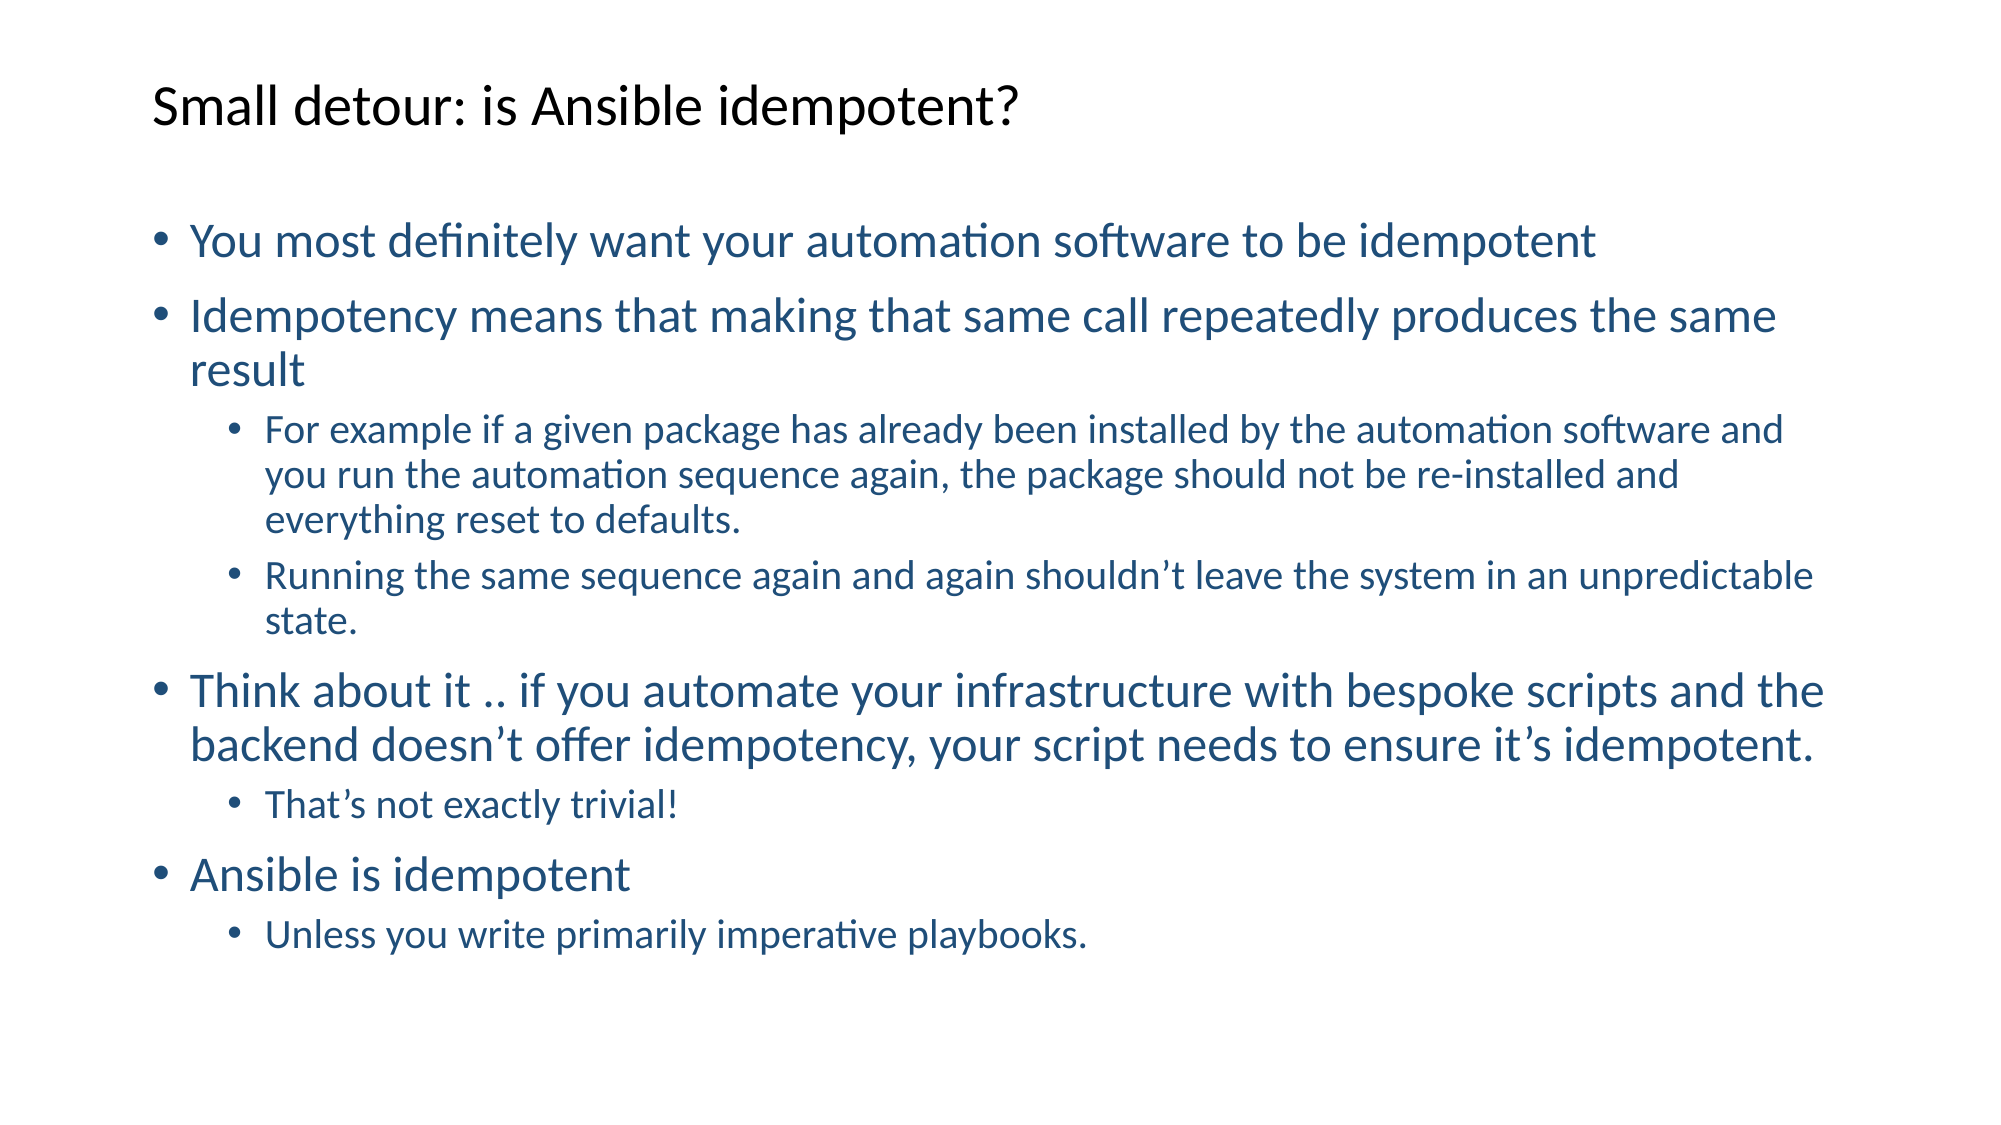

# Small detour: is Ansible idempotent?
You most definitely want your automation software to be idempotent
Idempotency means that making that same call repeatedly produces the same result
For example if a given package has already been installed by the automation software and you run the automation sequence again, the package should not be re-installed and everything reset to defaults.
Running the same sequence again and again shouldn’t leave the system in an unpredictable state.
Think about it .. if you automate your infrastructure with bespoke scripts and the backend doesn’t offer idempotency, your script needs to ensure it’s idempotent.
That’s not exactly trivial!
Ansible is idempotent
Unless you write primarily imperative playbooks.